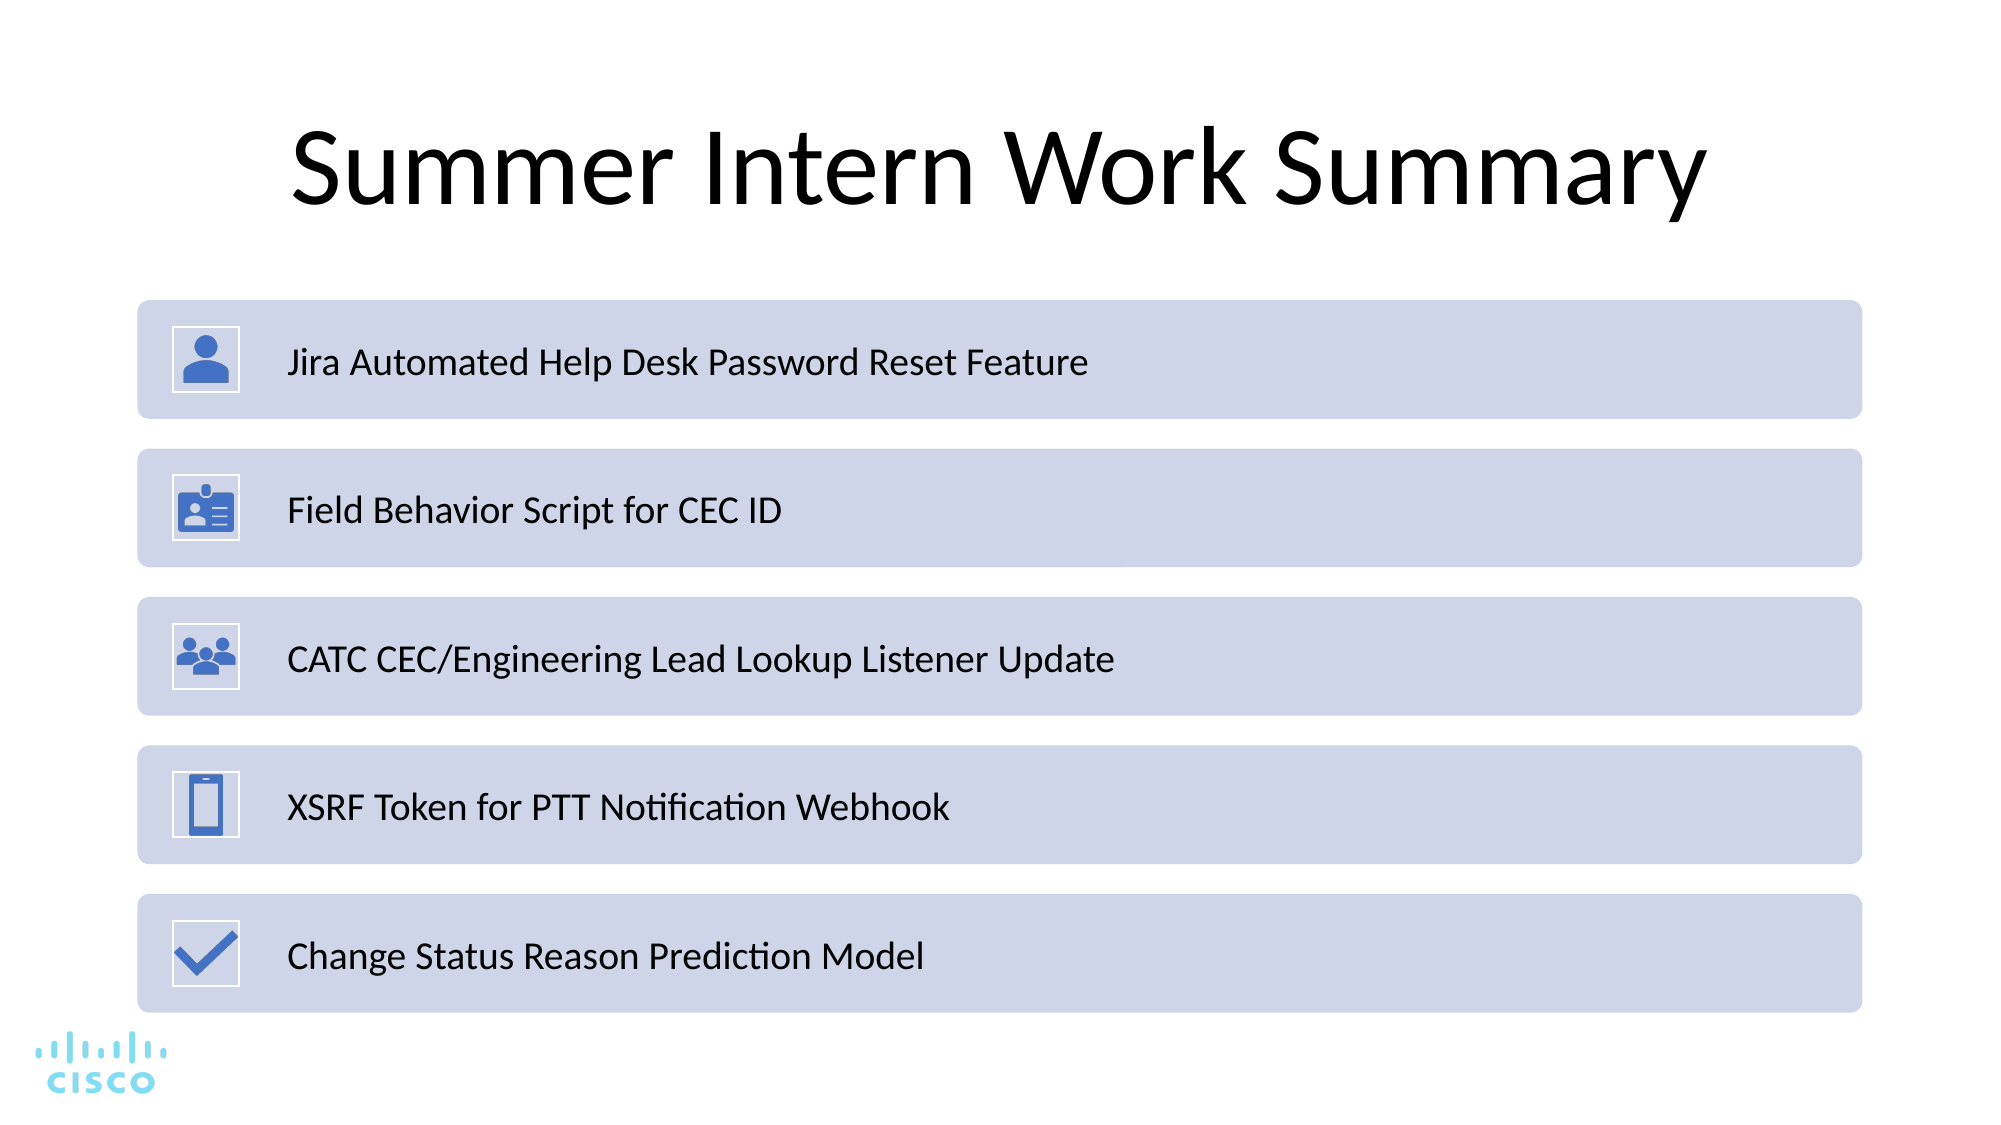

# Summer Intern Work Summary
Jira Automated Help Desk Password Reset Feature
Field Behavior Script for CEC ID
CATC CEC/Engineering Lead Lookup Listener Update
XSRF Token for PTT Notification Webhook
Change Status Reason Prediction Model